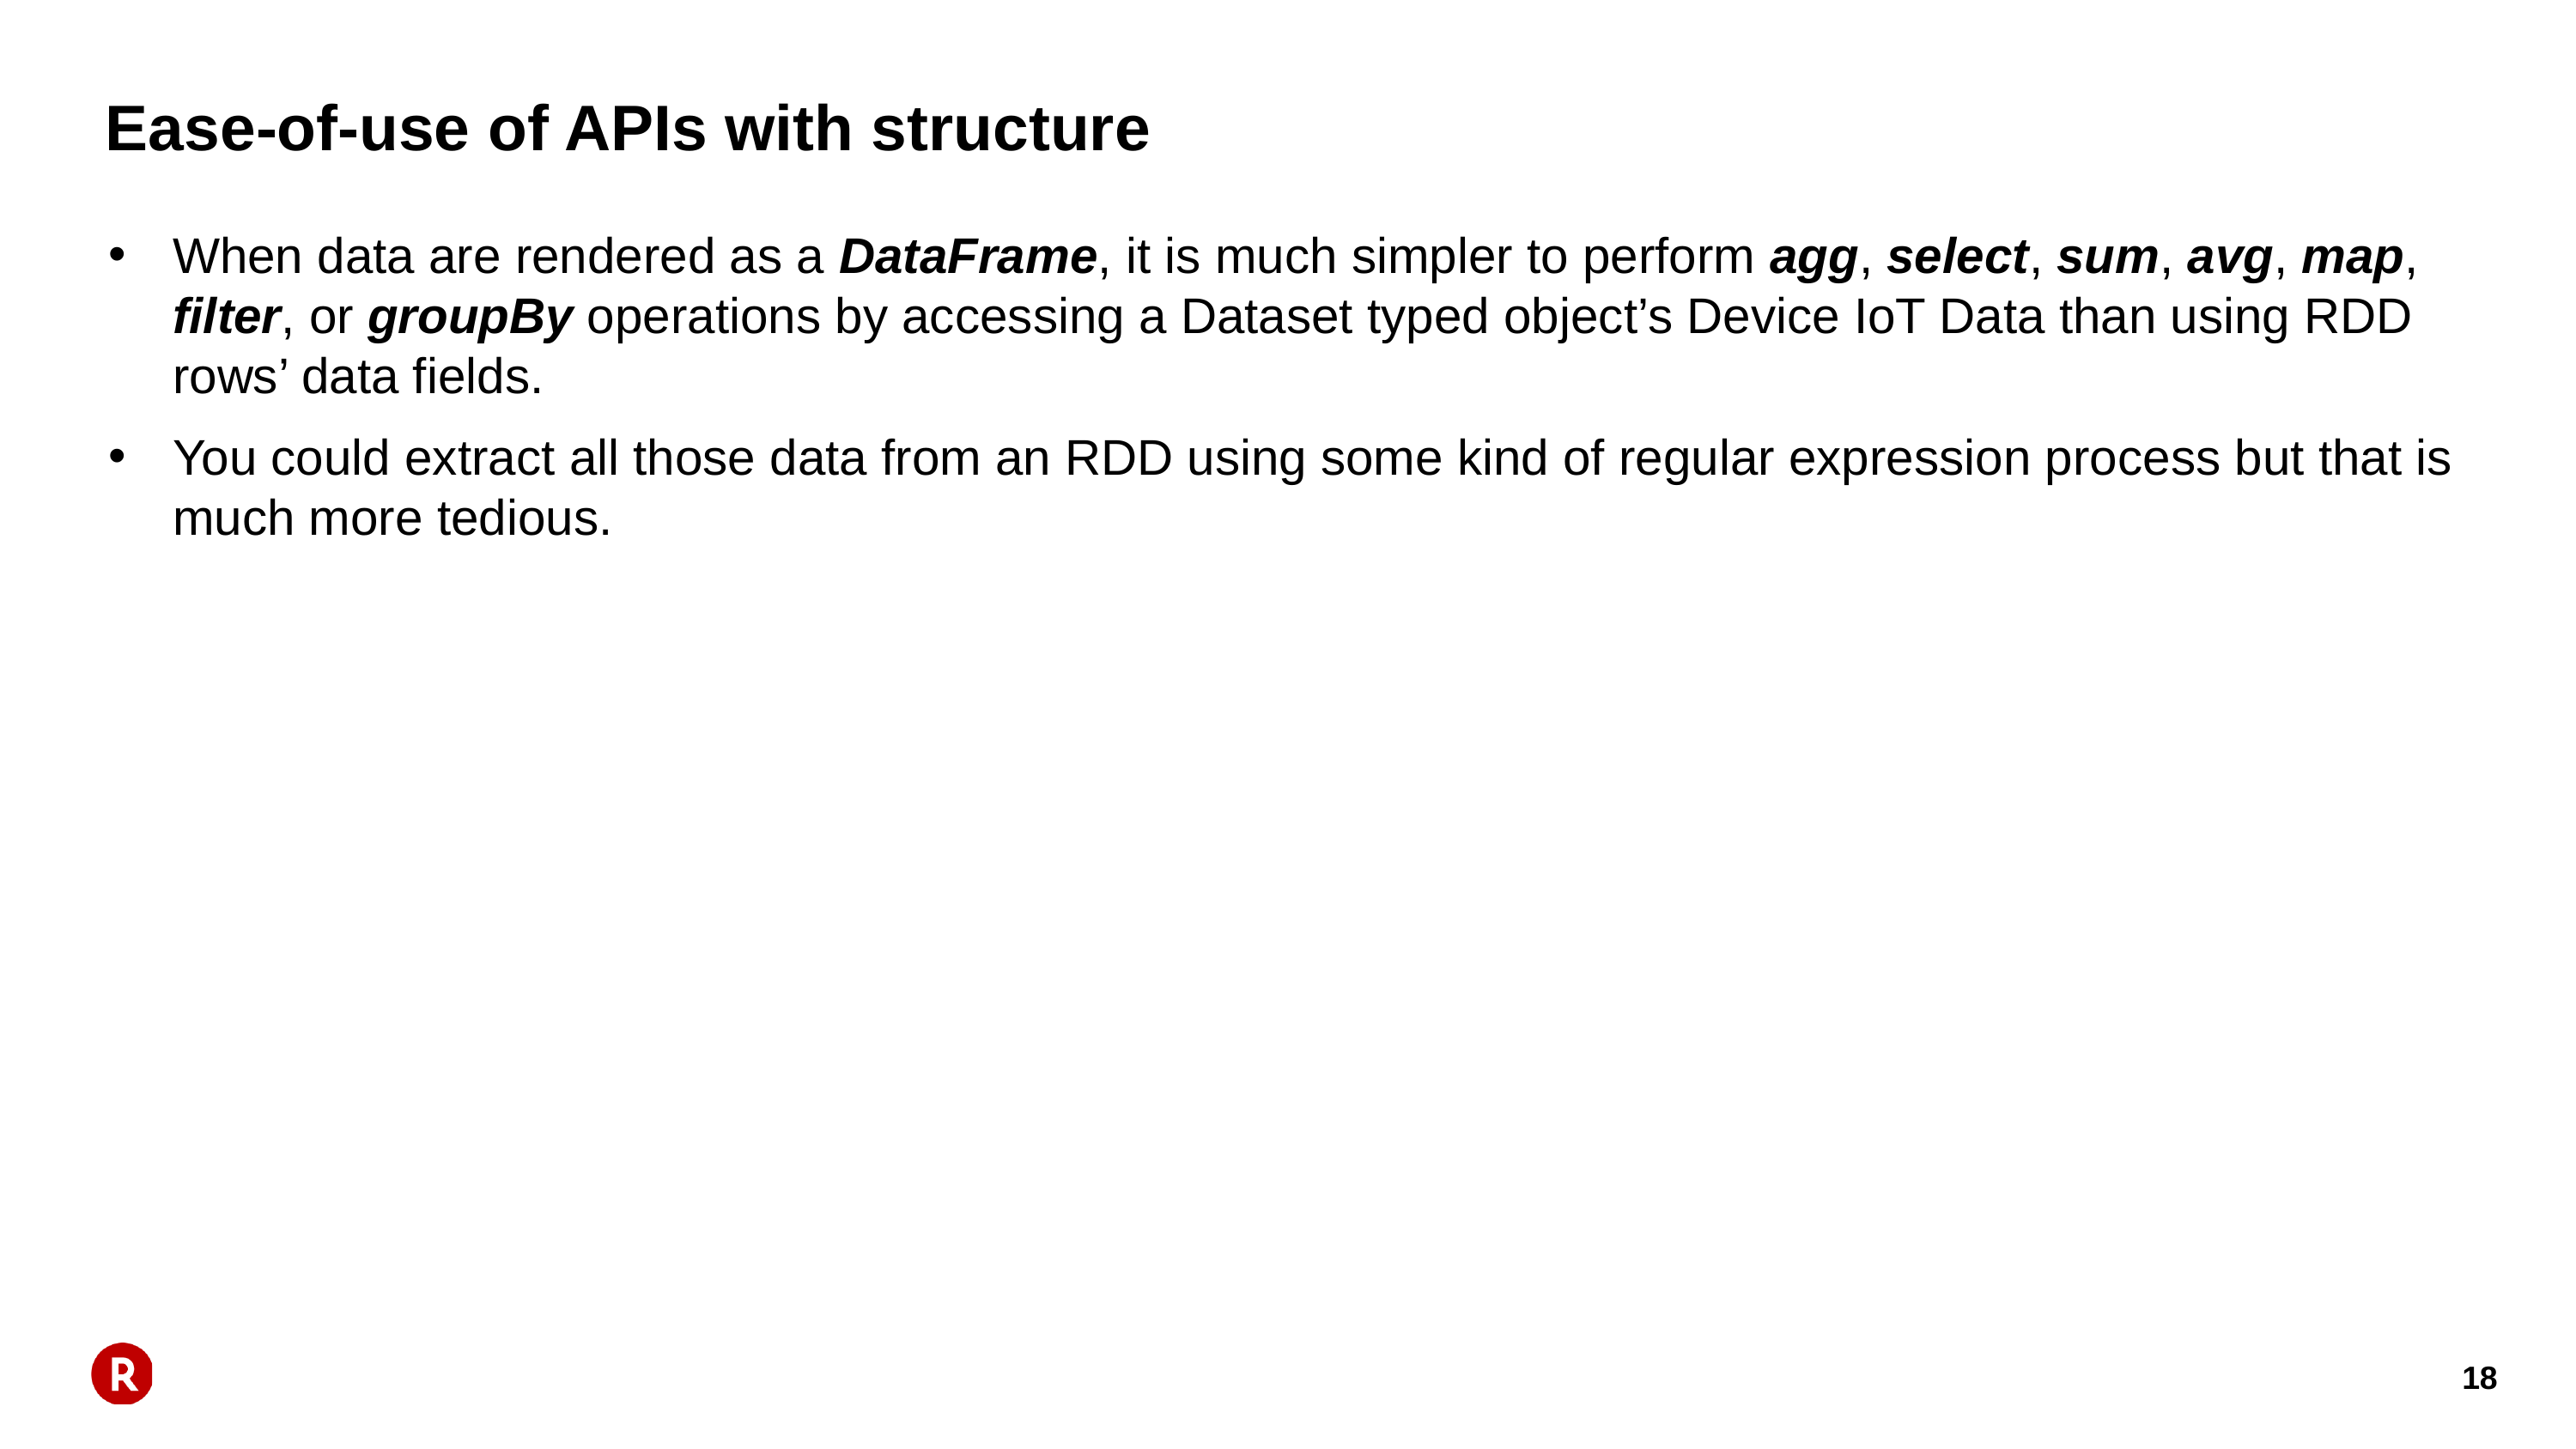

# Ease-of-use of APIs with structure
When data are rendered as a DataFrame, it is much simpler to perform agg, select, sum, avg, map, filter, or groupBy operations by accessing a Dataset typed object’s Device IoT Data than using RDD rows’ data fields.
You could extract all those data from an RDD using some kind of regular expression process but that is much more tedious.